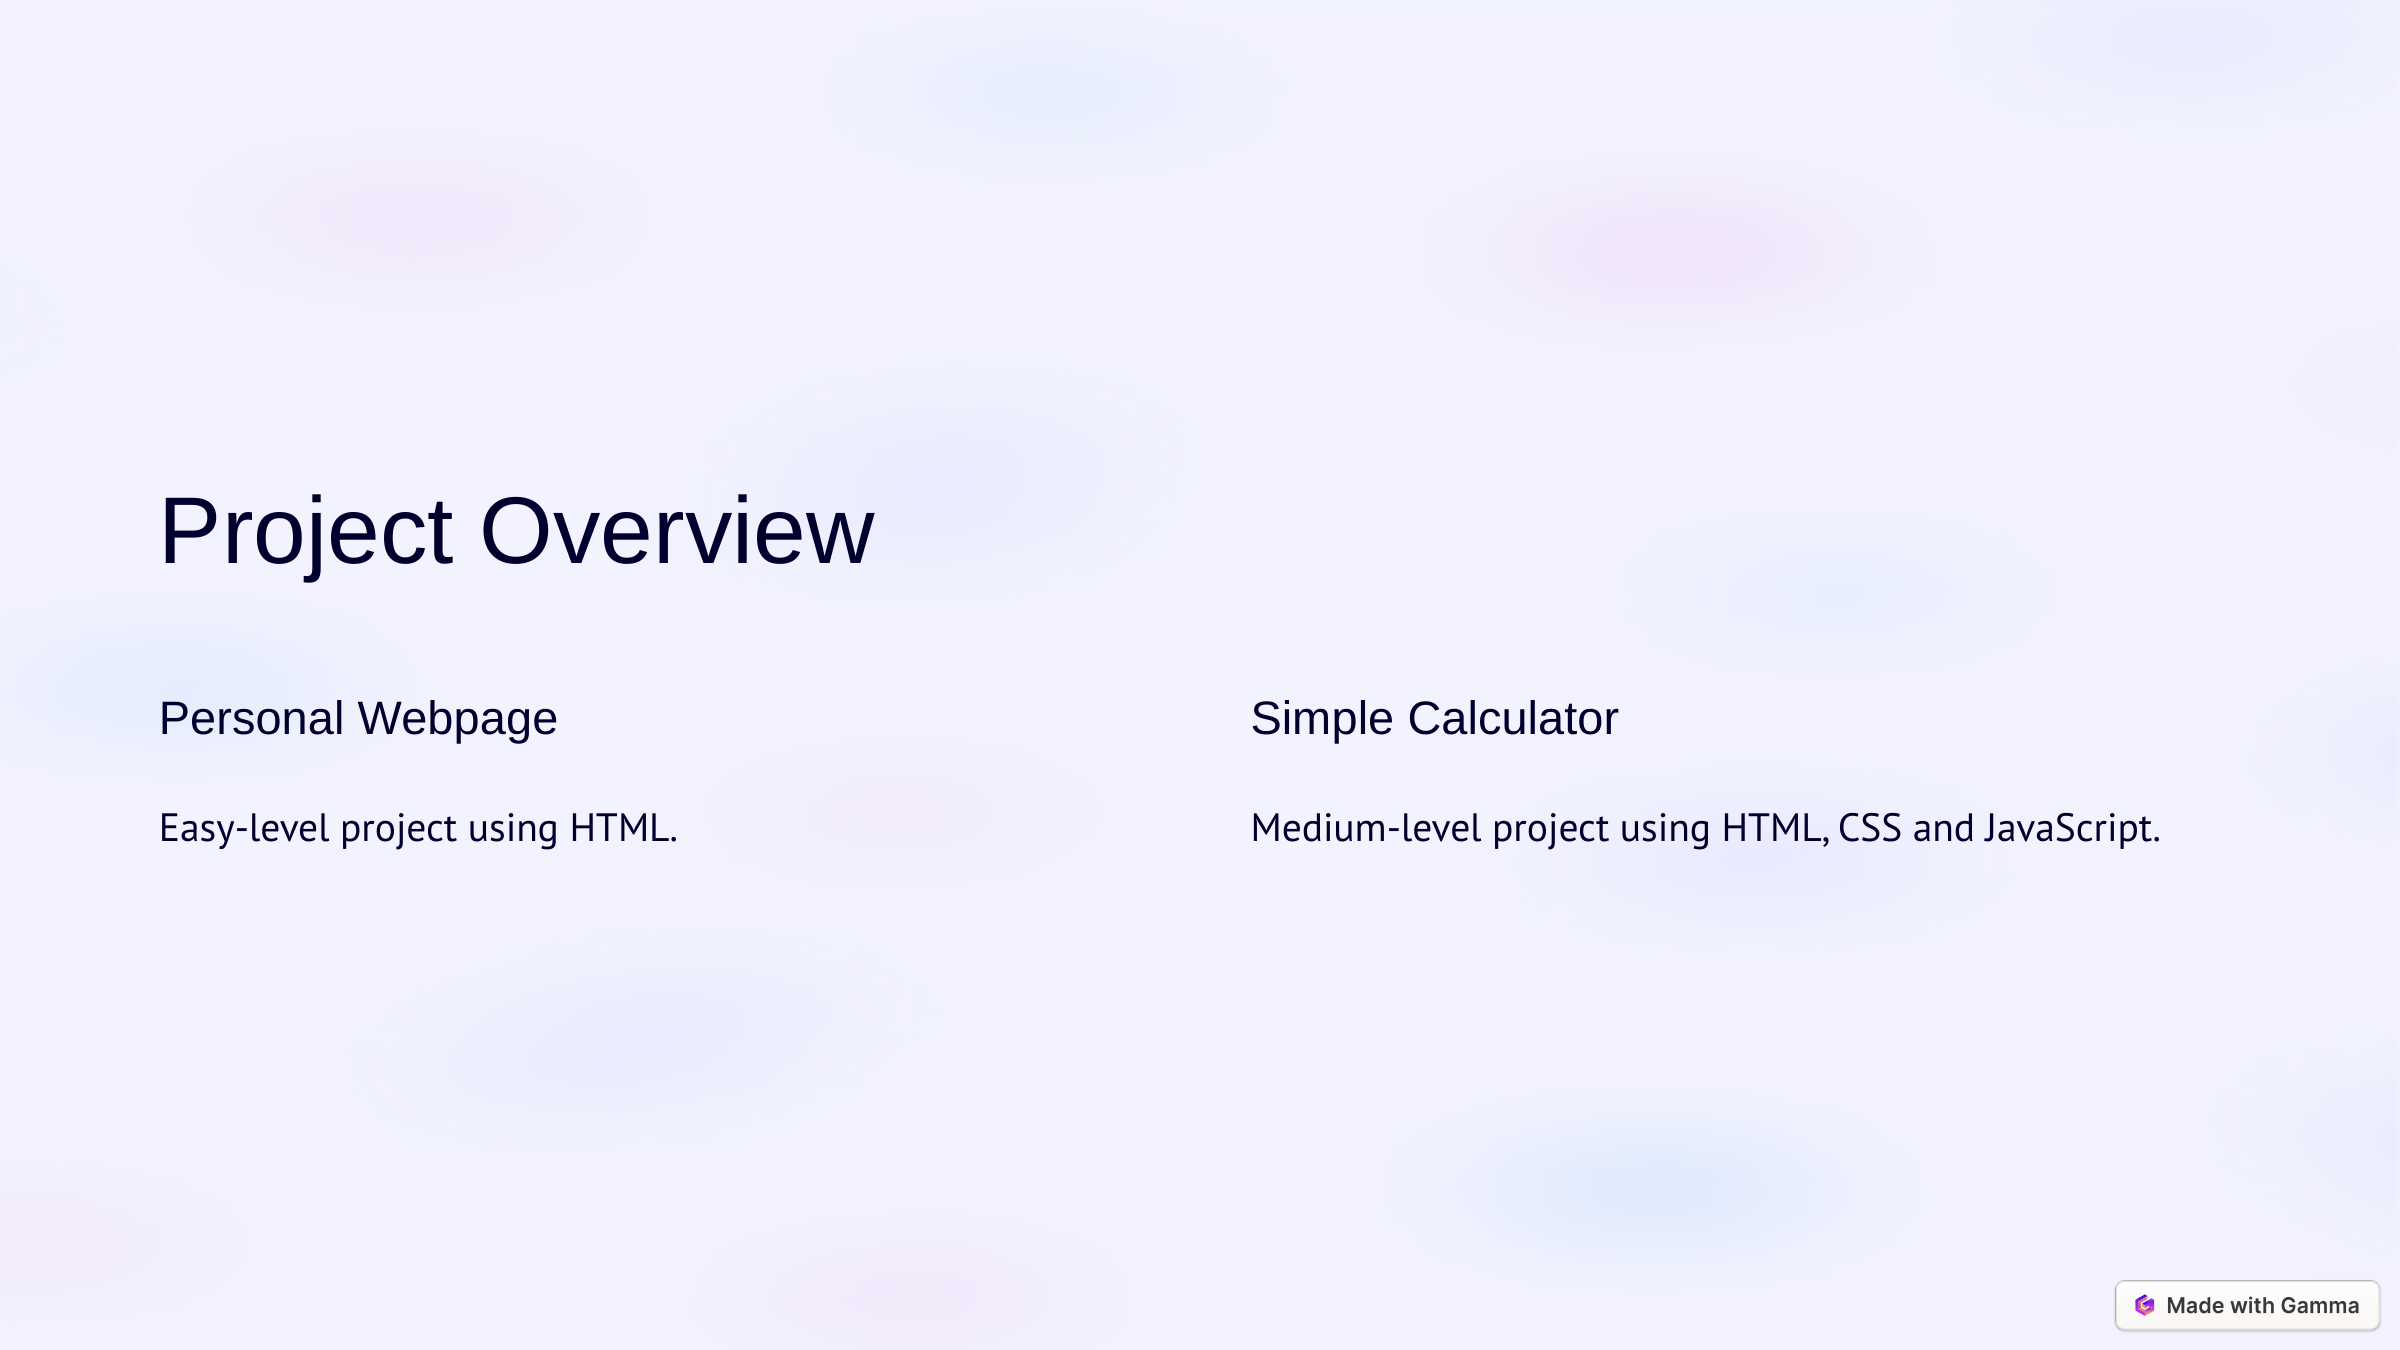

Project Overview
Personal Webpage
Simple Calculator
Easy-level project using HTML.
Medium-level project using HTML, CSS and JavaScript.